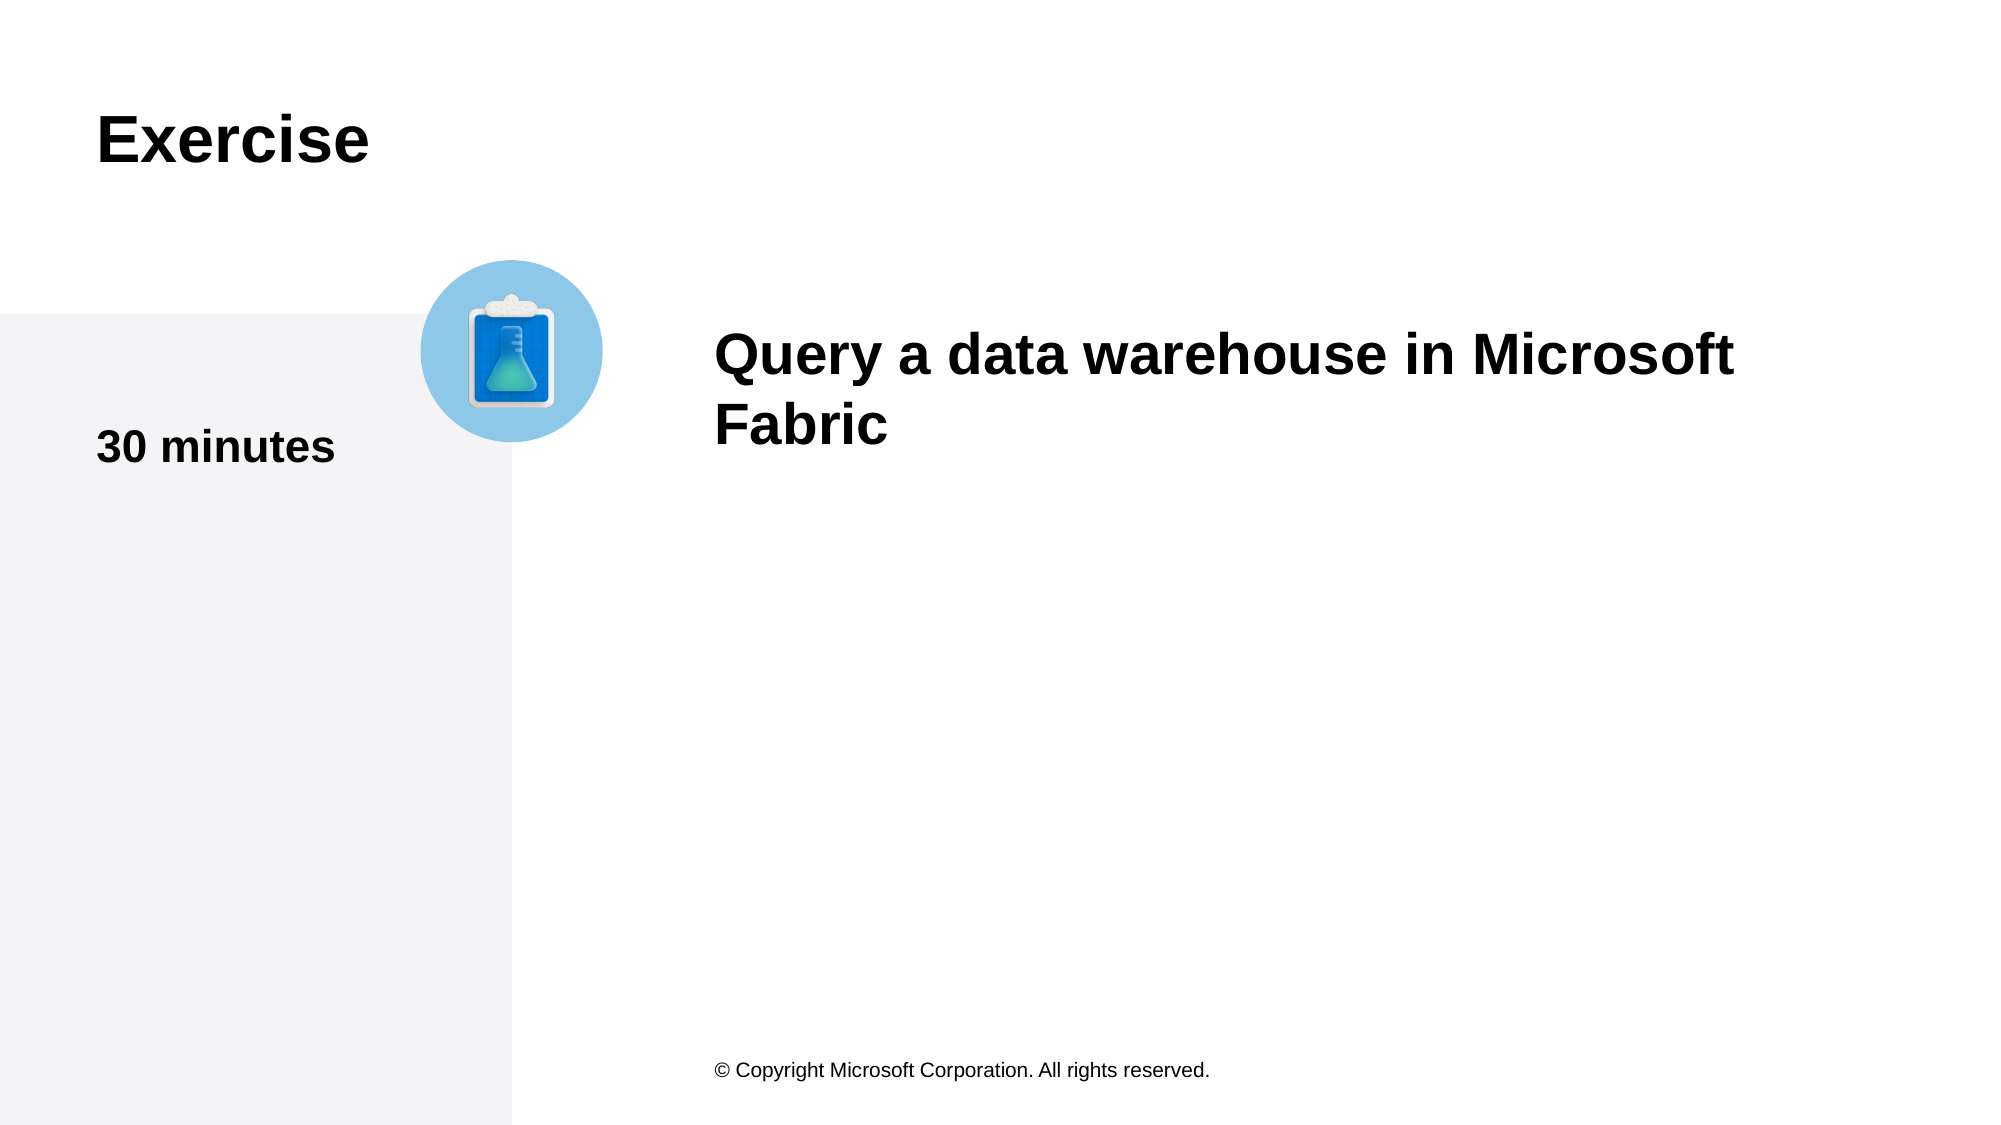

# Exercise
Query a data warehouse in Microsoft Fabric
30 minutes